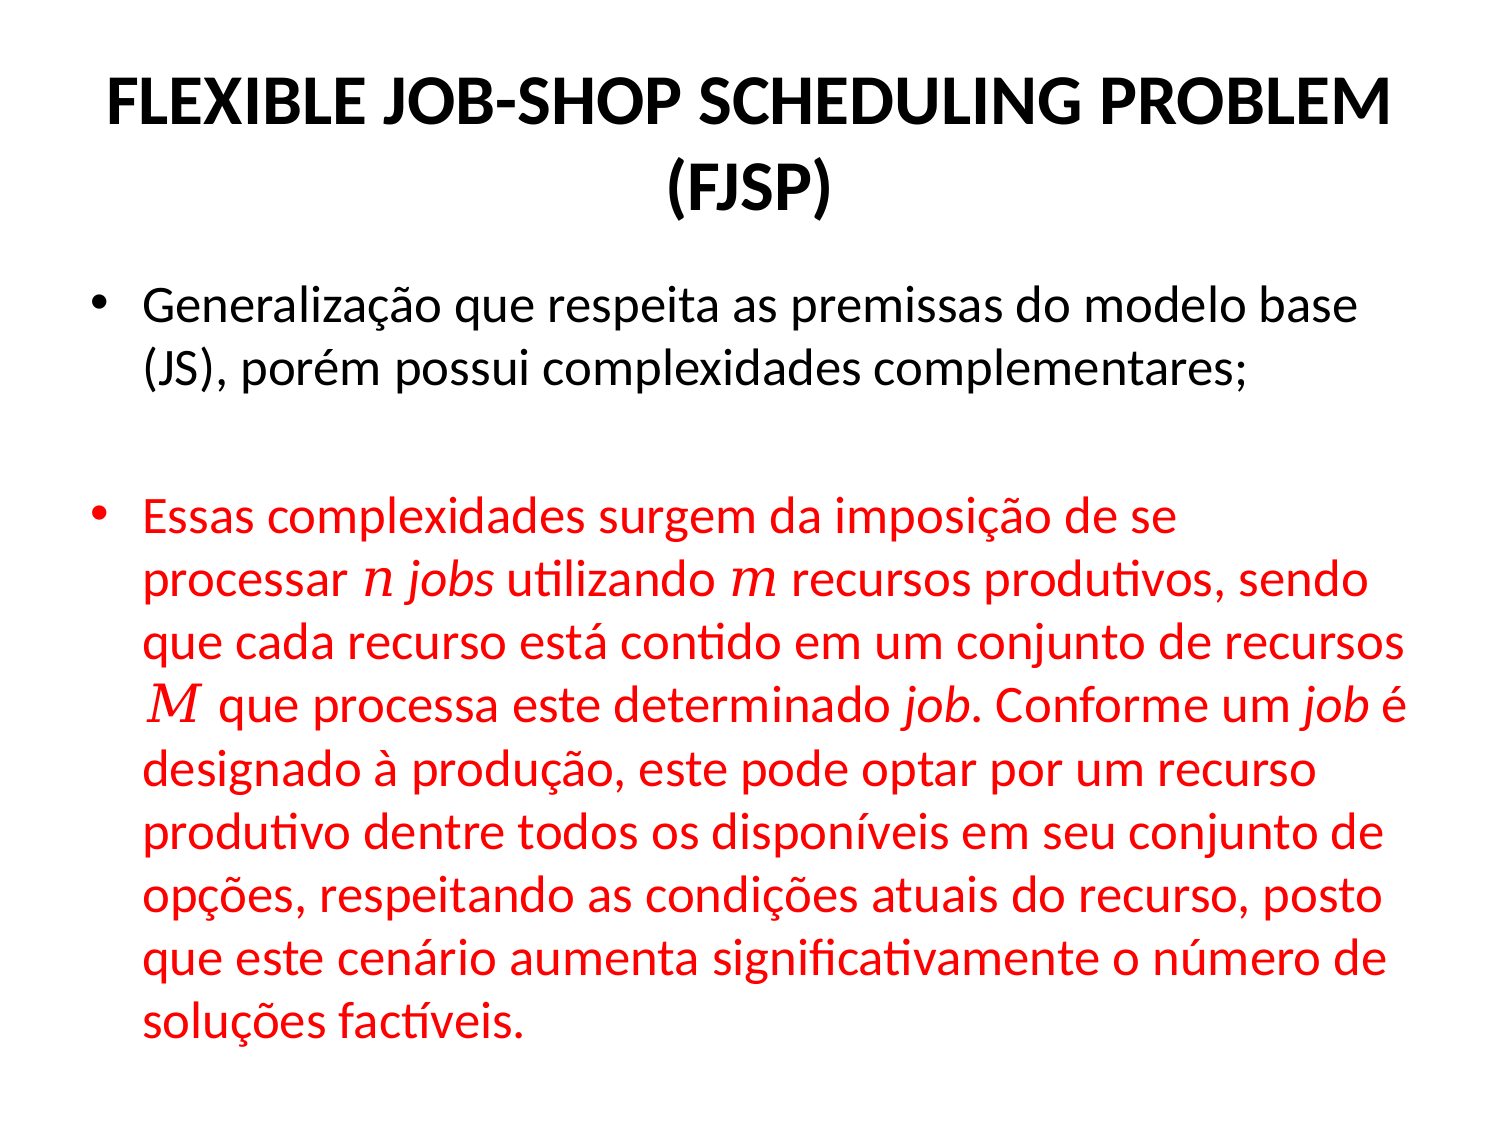

# FLEXIBLE JOB-SHOP SCHEDULING PROBLEM (FJSP)
Generalização que respeita as premissas do modelo base (JS), porém possui complexidades complementares;

Essas complexidades surgem da imposição de se processar 𝑛 jobs utilizando 𝑚 recursos produtivos, sendo que cada recurso está contido em um conjunto de recursos 𝑀 que processa este determinado job. Conforme um job é designado à produção, este pode optar por um recurso produtivo dentre todos os disponíveis em seu conjunto de opções, respeitando as condições atuais do recurso, posto que este cenário aumenta significativamente o número de soluções factíveis.